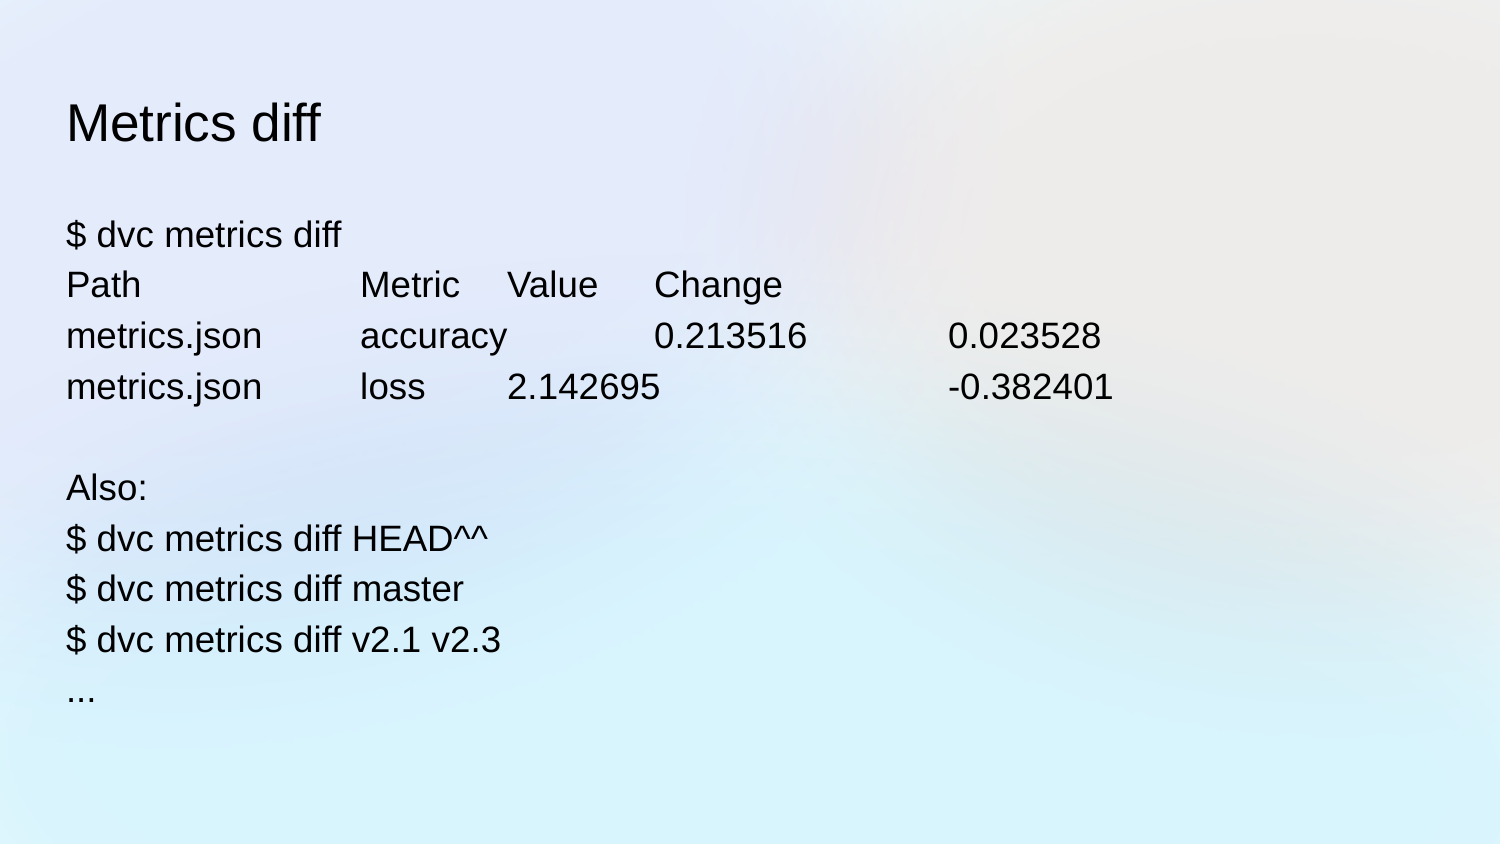

# Metrics diff
$ dvc metrics diff
Path          		Metric			Value			Change
metrics.json  		accuracy		0.213516		0.023528
metrics.json  		loss			2.142695		-0.382401

Also:
$ dvc metrics diff HEAD^^
$ dvc metrics diff master
$ dvc metrics diff v2.1 v2.3
...